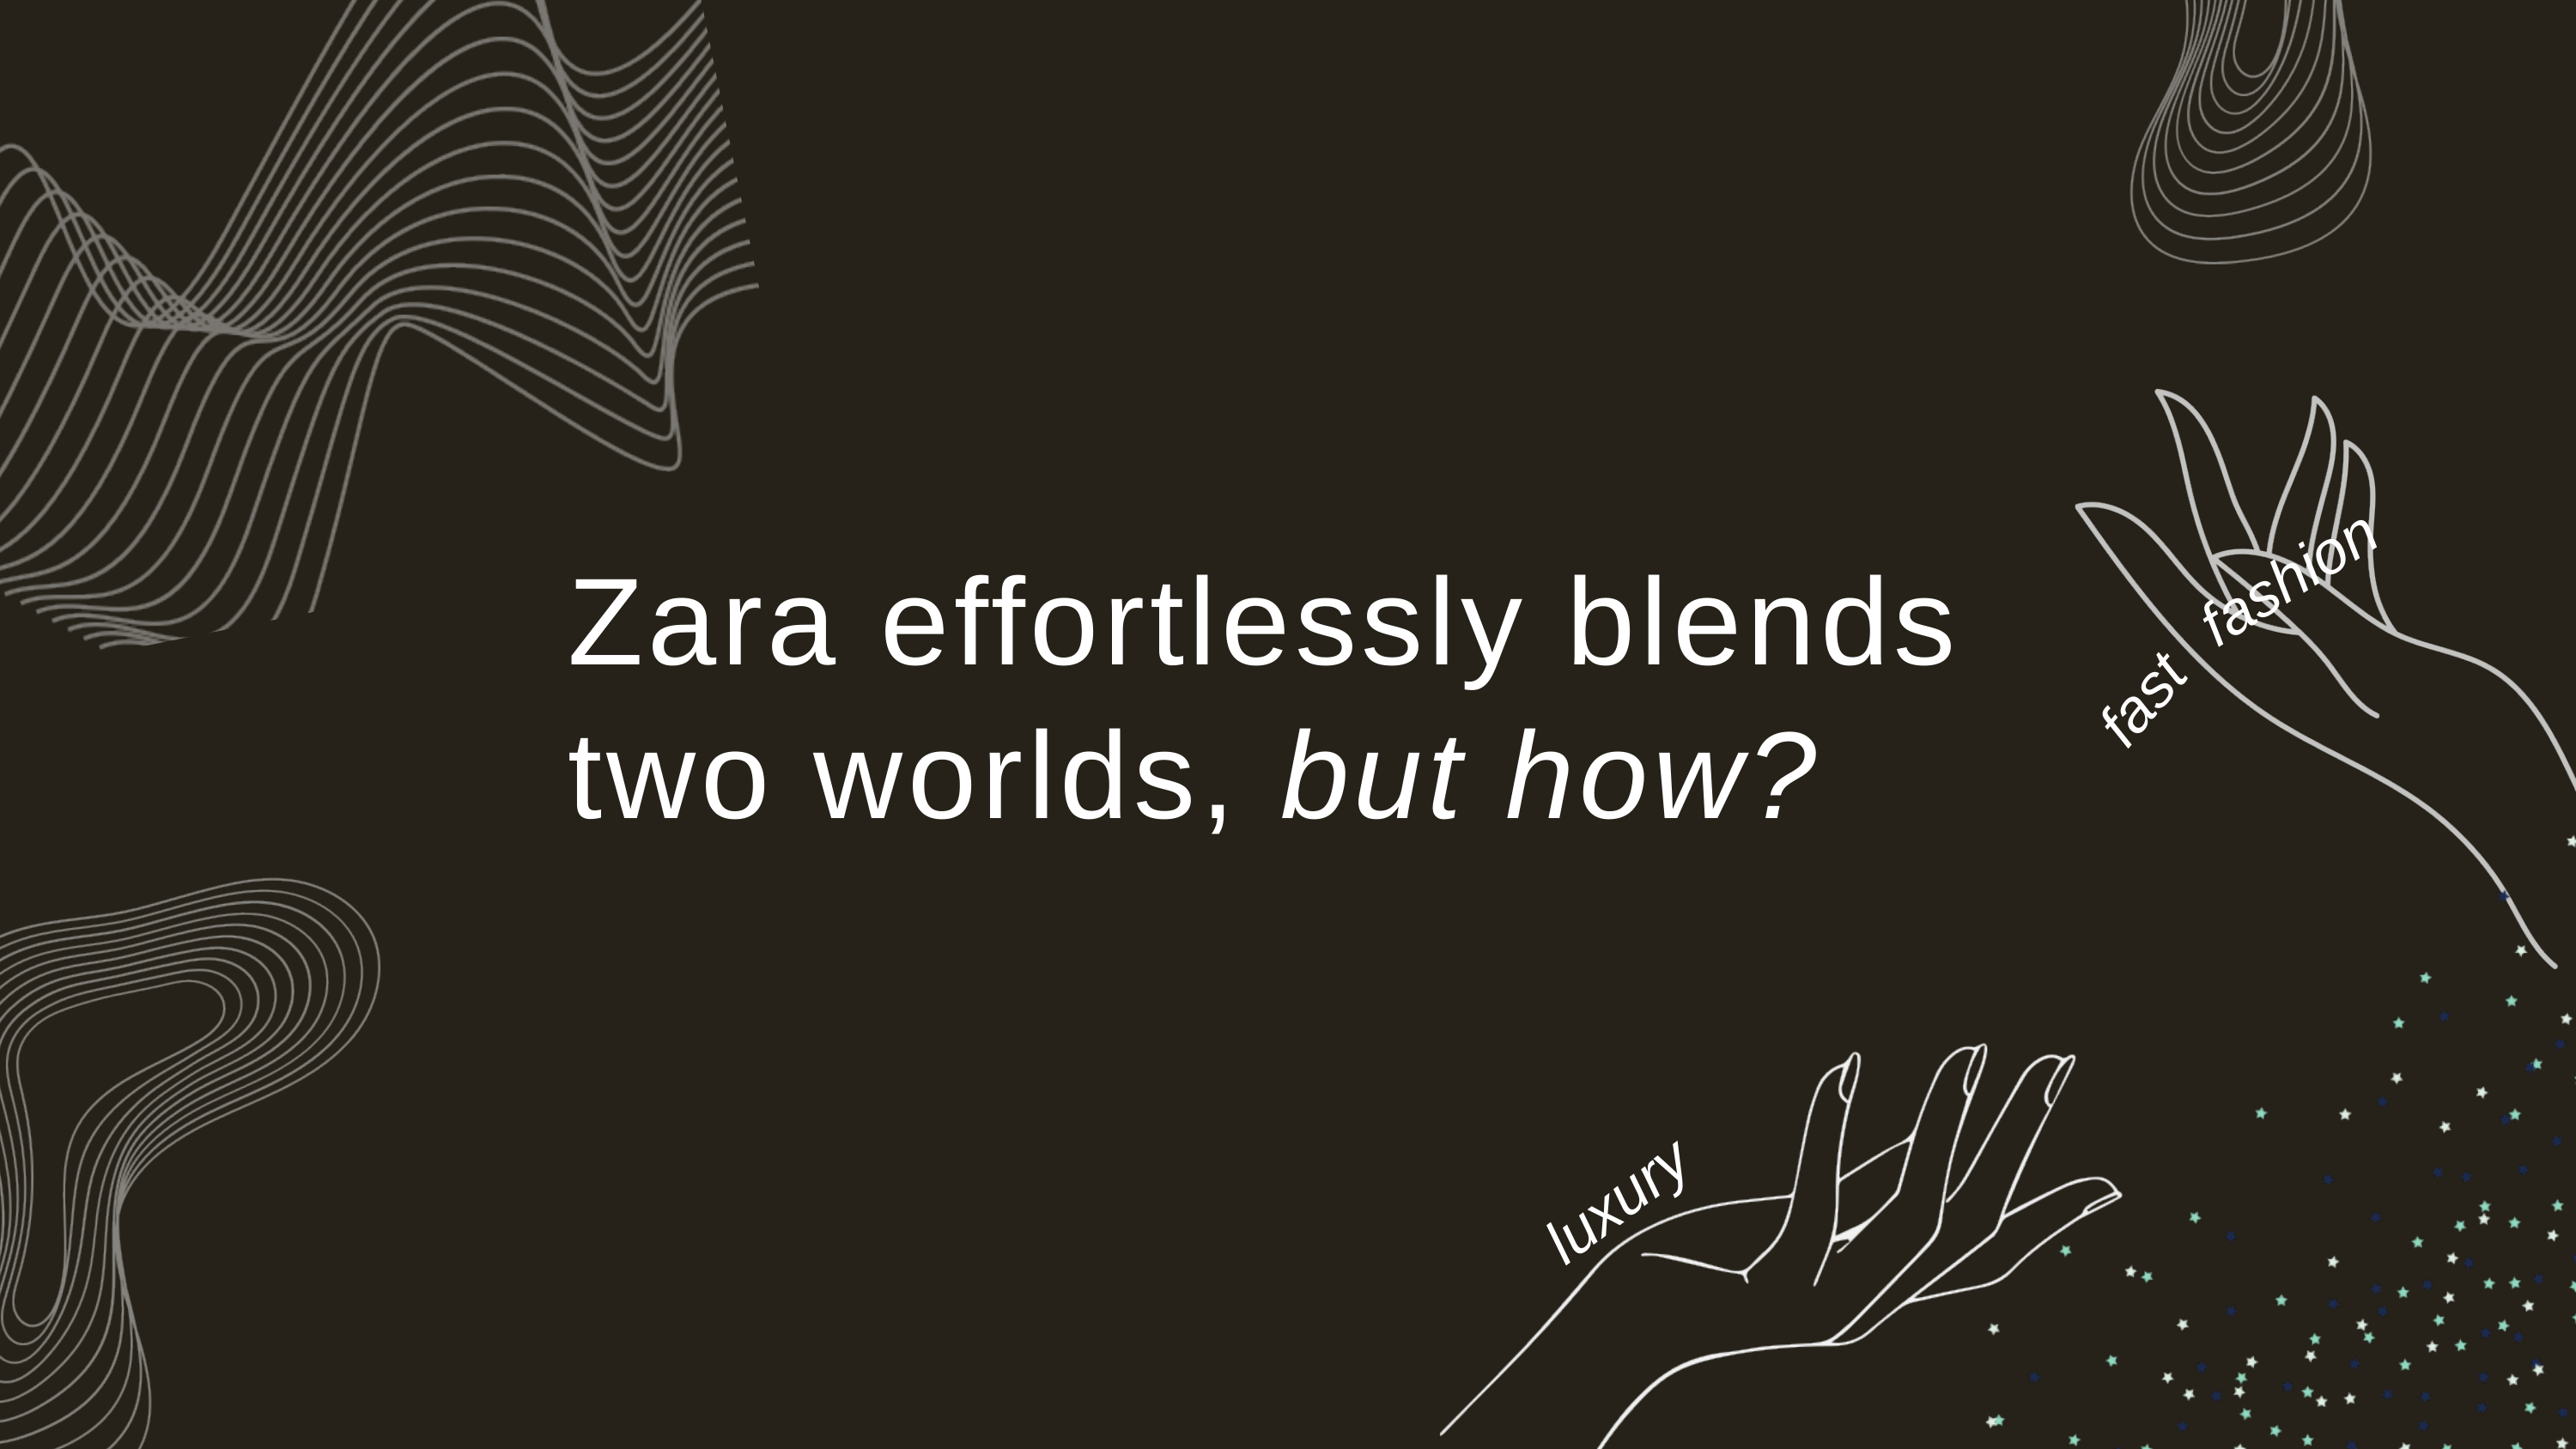

fashion
Zara effortlessly blends two worlds, but how?
fast

luxury